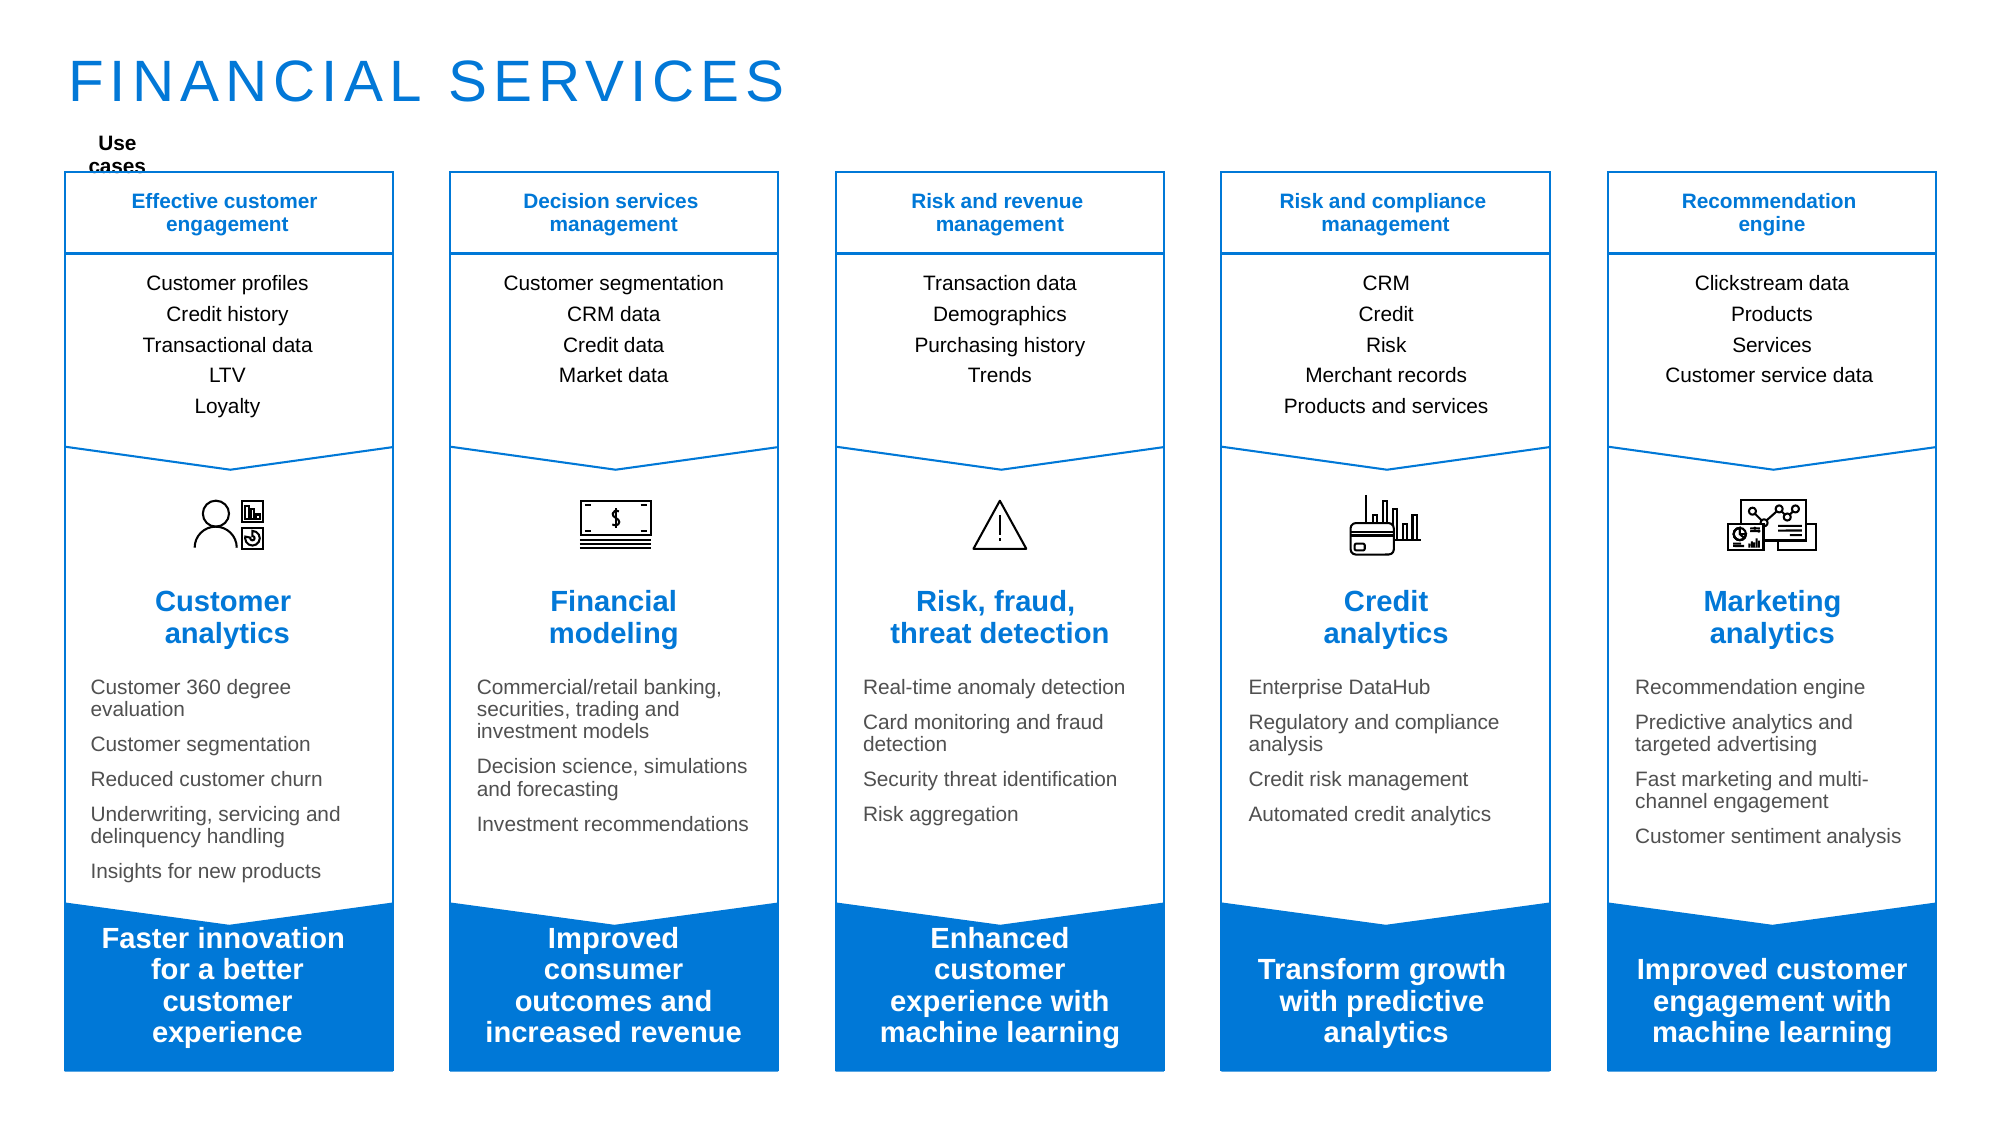

# FINANCIAL SERVICEs

Effective customer
engagement
Decision services
management

Risk and revenue
management
Risk and compliance
management
Recommendation
engine
Customer profiles
Credit history
Transactional data
LTV
Loyalty
Customer segmentation
CRM data
Credit data
Market data
Transaction data
Demographics
Purchasing history
Trends
CRM
Credit
Risk
Merchant records
Products and services
Clickstream data
Products
Services
Customer service data

Customer
analytics
Financial
modeling
Risk, fraud,
threat detection
Credit
analytics
Marketing
analytics
Customer 360 degree evaluation
Customer segmentation
Reduced customer churn
Underwriting, servicing and delinquency handling
Insights for new products
Commercial/retail banking, securities, trading and  investment models
Decision science, simulations and forecasting
Investment recommendations
Real-time anomaly detection
Card monitoring and fraud detection
Security threat identification
Risk aggregation
Enterprise DataHub
Regulatory and compliance analysis
Credit risk management
Automated credit analytics
Recommendation engine
Predictive analytics and targeted advertising
Fast marketing and multi-channel engagement
Customer sentiment analysis

Faster innovation
for a better customer experience
Improved consumer outcomes and increased revenue
Enhanced customer experience with machine learning
Transform growth
with predictive
analytics
Improved customer engagement with machine learning